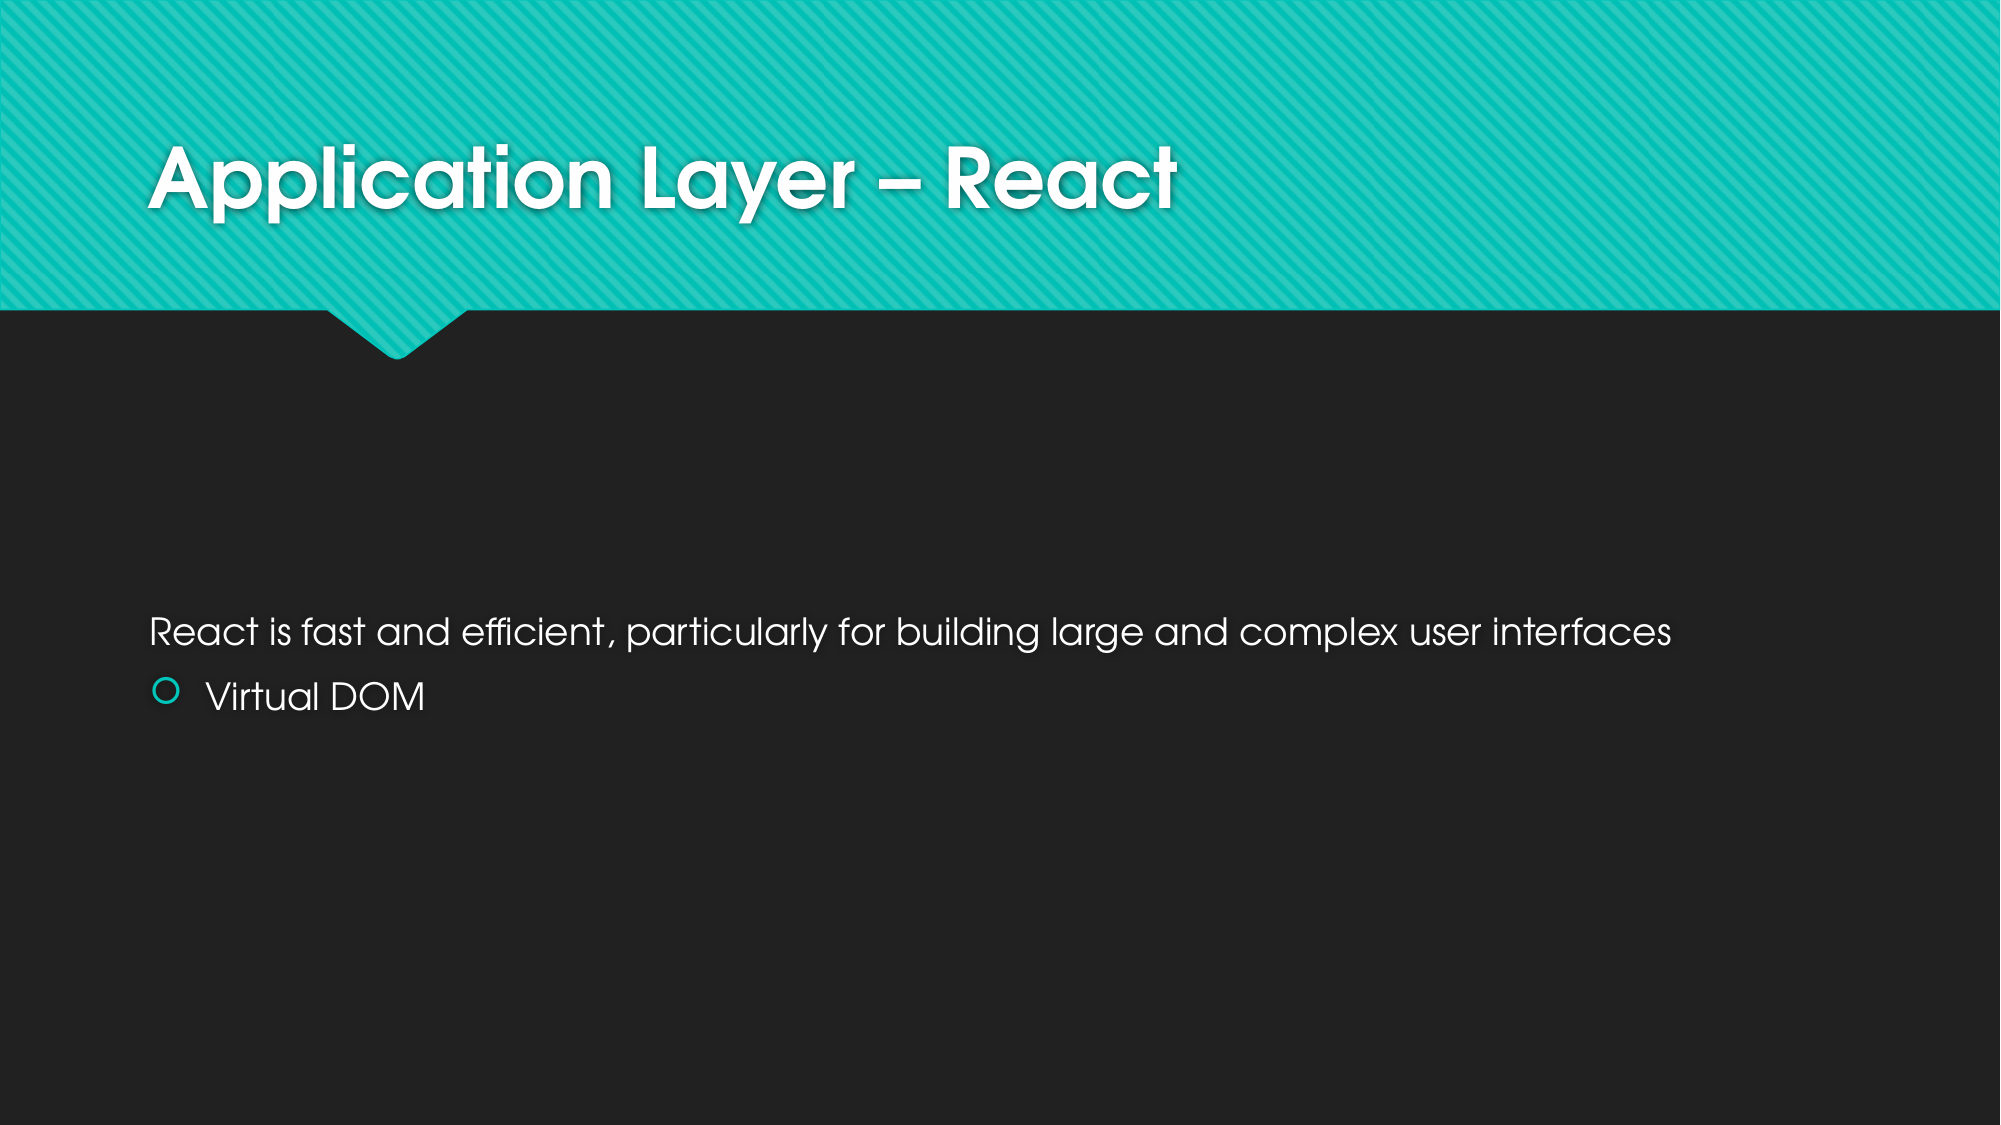

# Application Layer – React
React is fast and efficient, particularly for building large and complex user interfaces
Virtual DOM